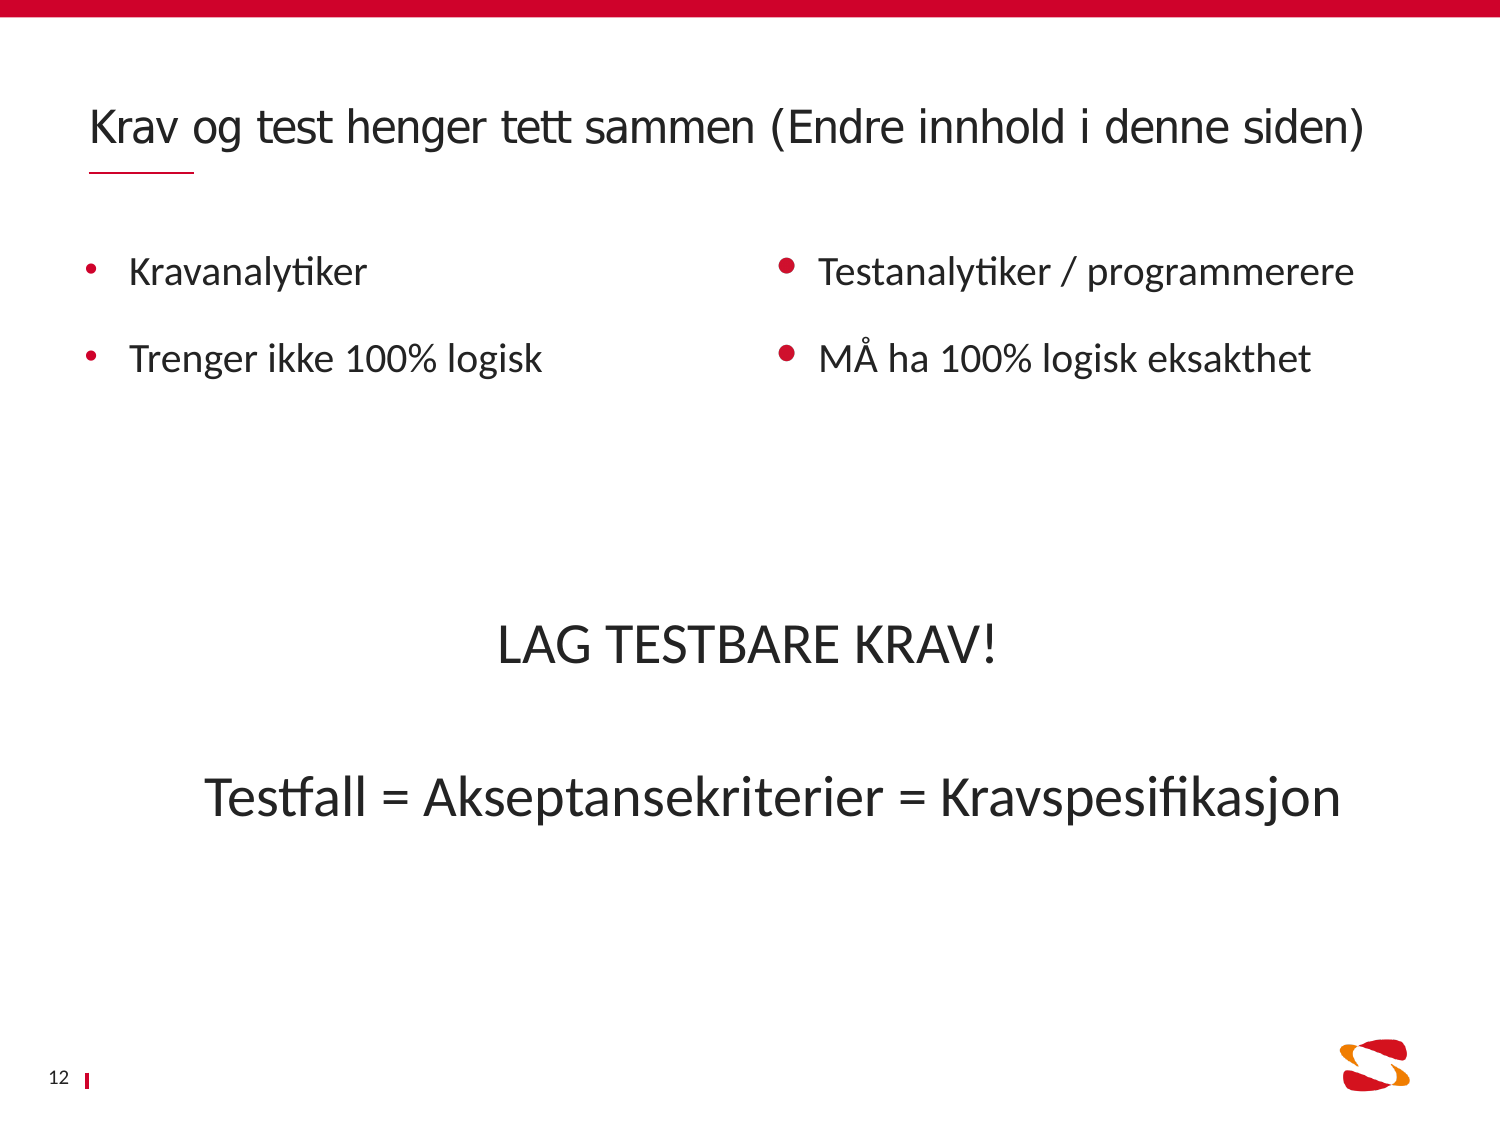

# Krav og test henger tett sammen (Endre innhold i denne siden)
Kravanalytiker
Trenger ikke 100% logisk
Testanalytiker / programmerere
MÅ ha 100% logisk eksakthet
LAG TESTBARE KRAV!

Testfall = Akseptansekriterier = Kravspesifikasjon
12